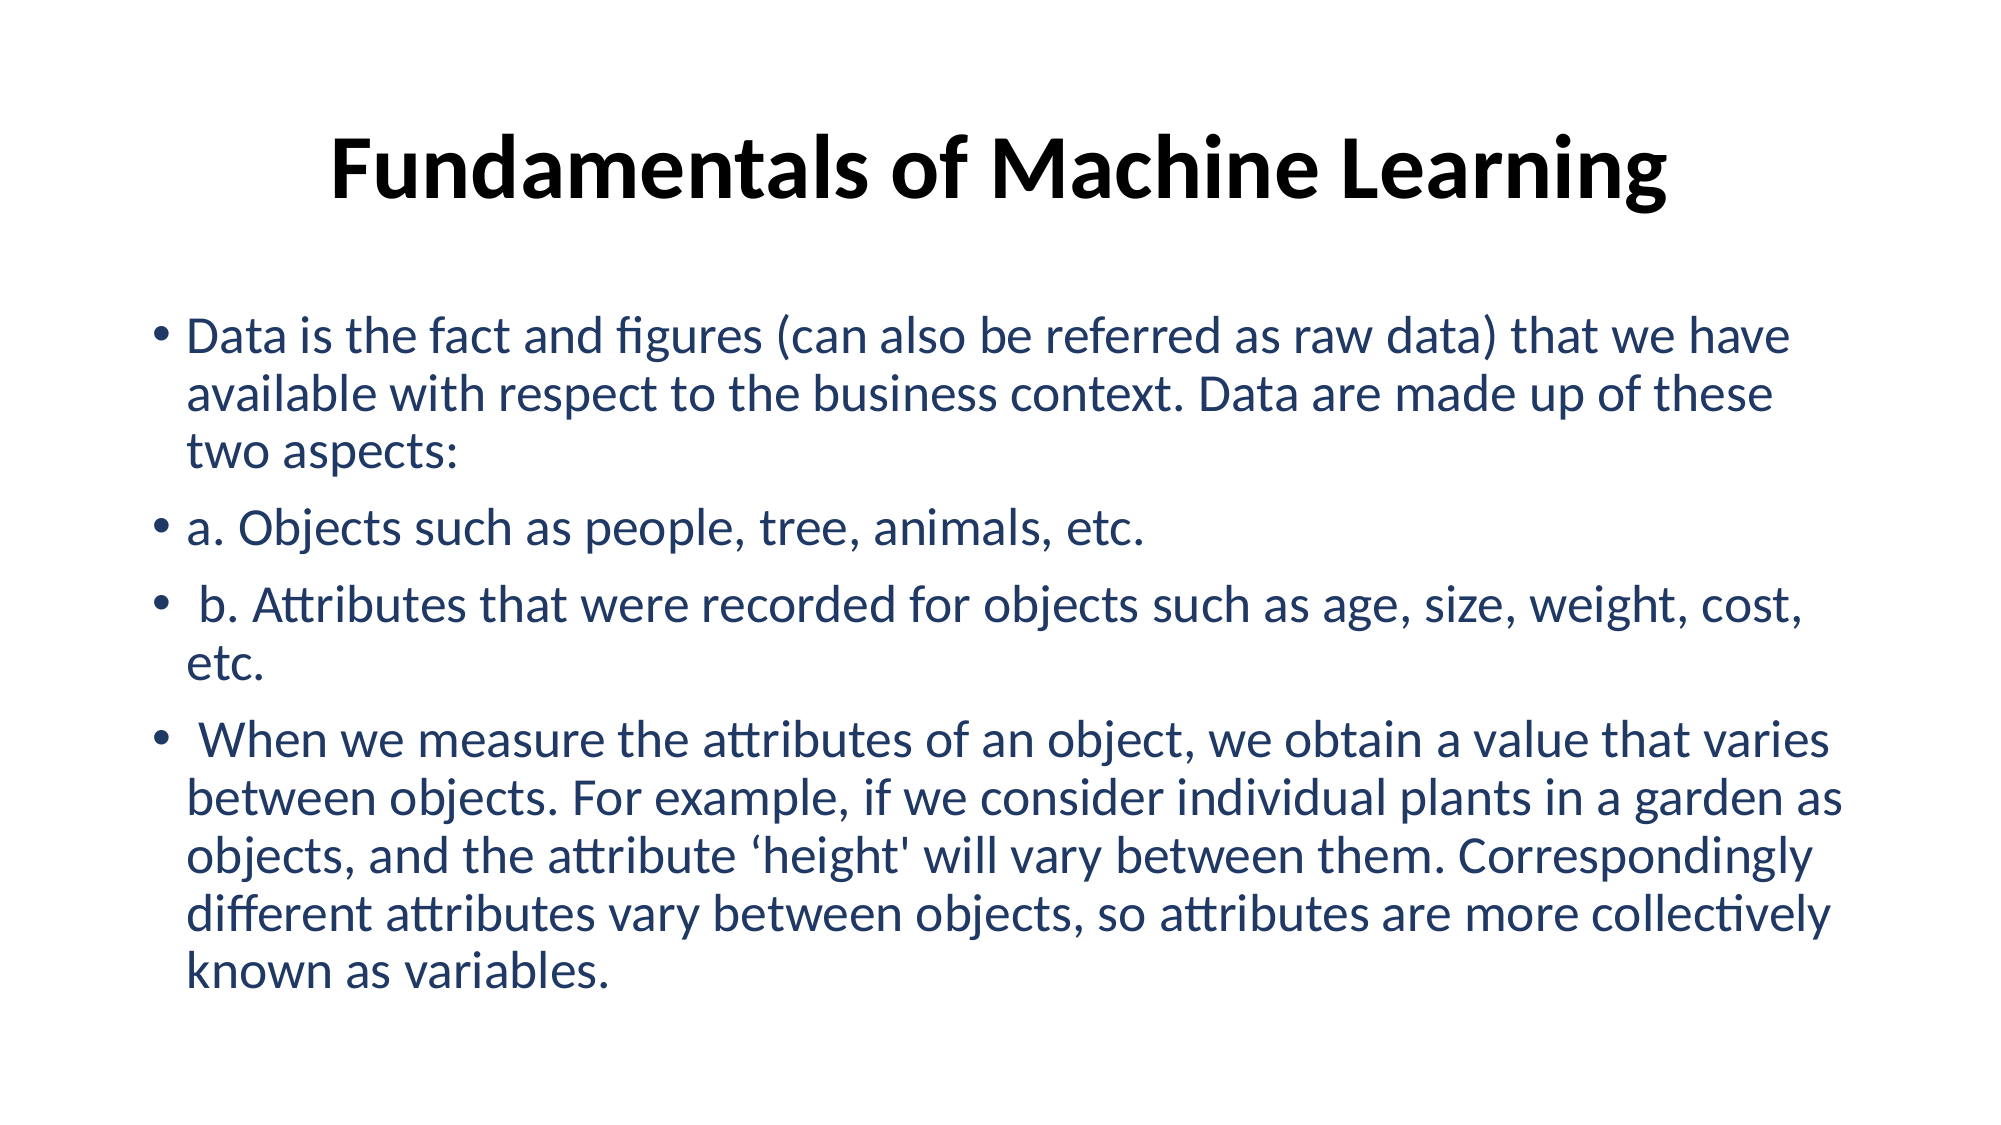

# Fundamentals of Machine Learning
Data is the fact and figures (can also be referred as raw data) that we have available with respect to the business context. Data are made up of these two aspects:
a. Objects such as people, tree, animals, etc.
 b. Attributes that were recorded for objects such as age, size, weight, cost, etc.
 When we measure the attributes of an object, we obtain a value that varies between objects. For example, if we consider individual plants in a garden as objects, and the attribute ‘height' will vary between them. Correspondingly different attributes vary between objects, so attributes are more collectively known as variables.